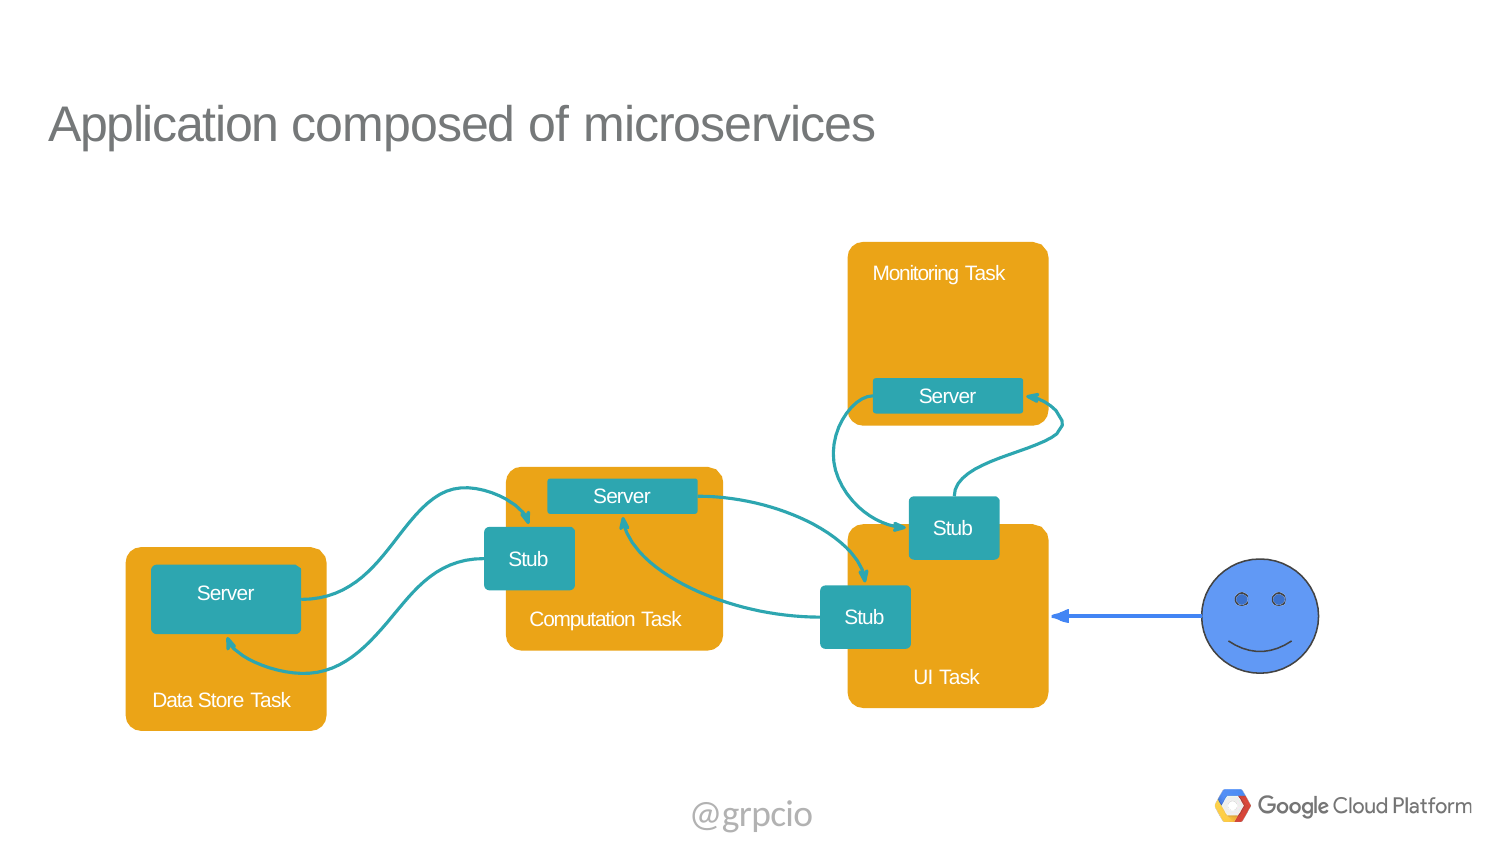

# Application composed of microservices

Monitoring Task

Server

Server

Stub

Stub

Server

Stub
Computation Task

UI Task
Data Store Task
@grpcio